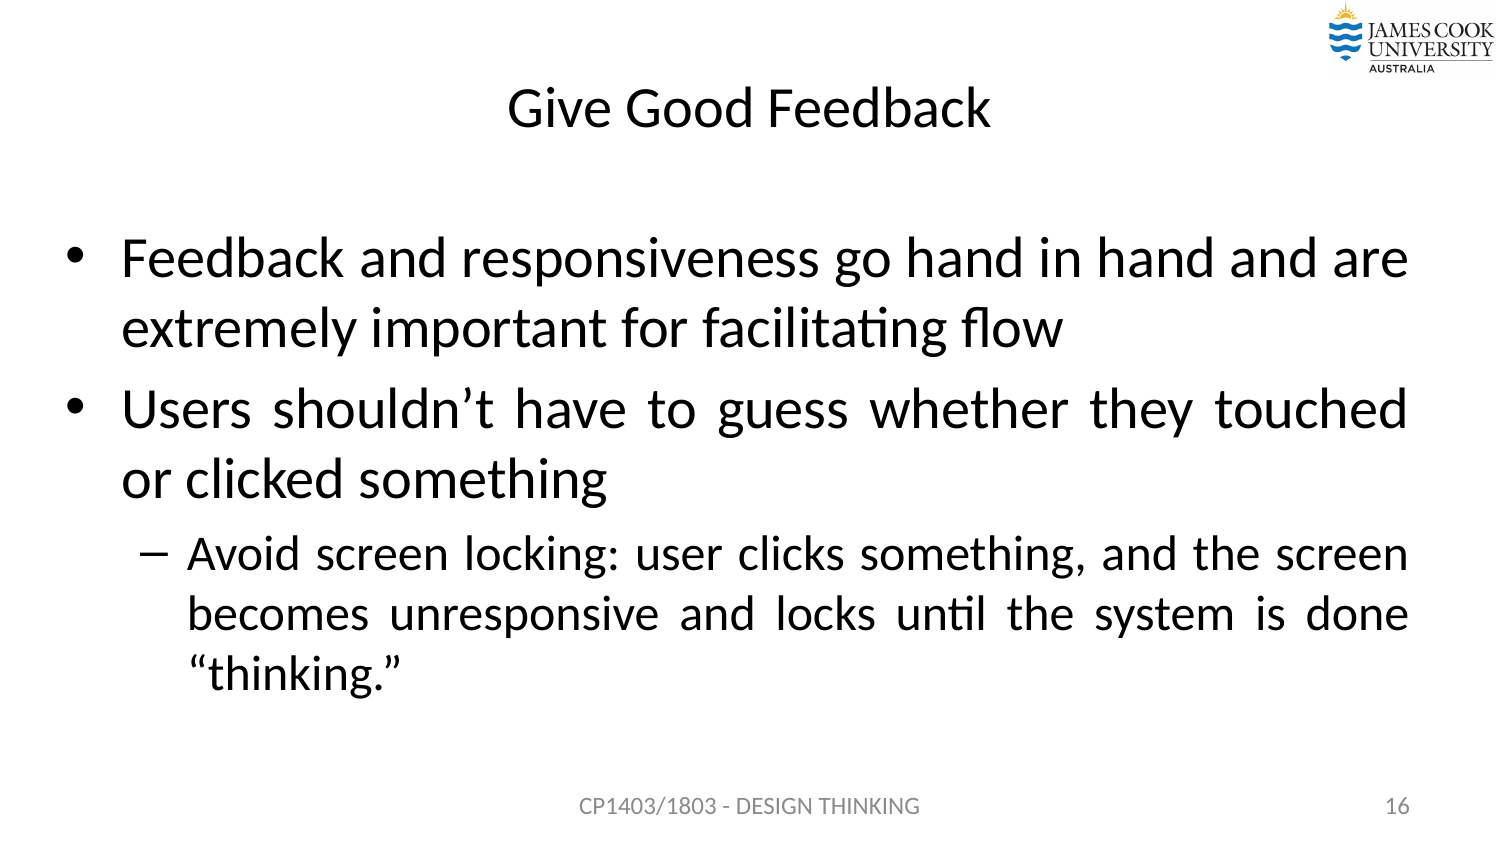

# Give Good Feedback
Feedback and responsiveness go hand in hand and are extremely important for facilitating flow
Users shouldn’t have to guess whether they touched or clicked something
Avoid screen locking: user clicks something, and the screen becomes unresponsive and locks until the system is done “thinking.”
CP1403/1803 - DESIGN THINKING
16